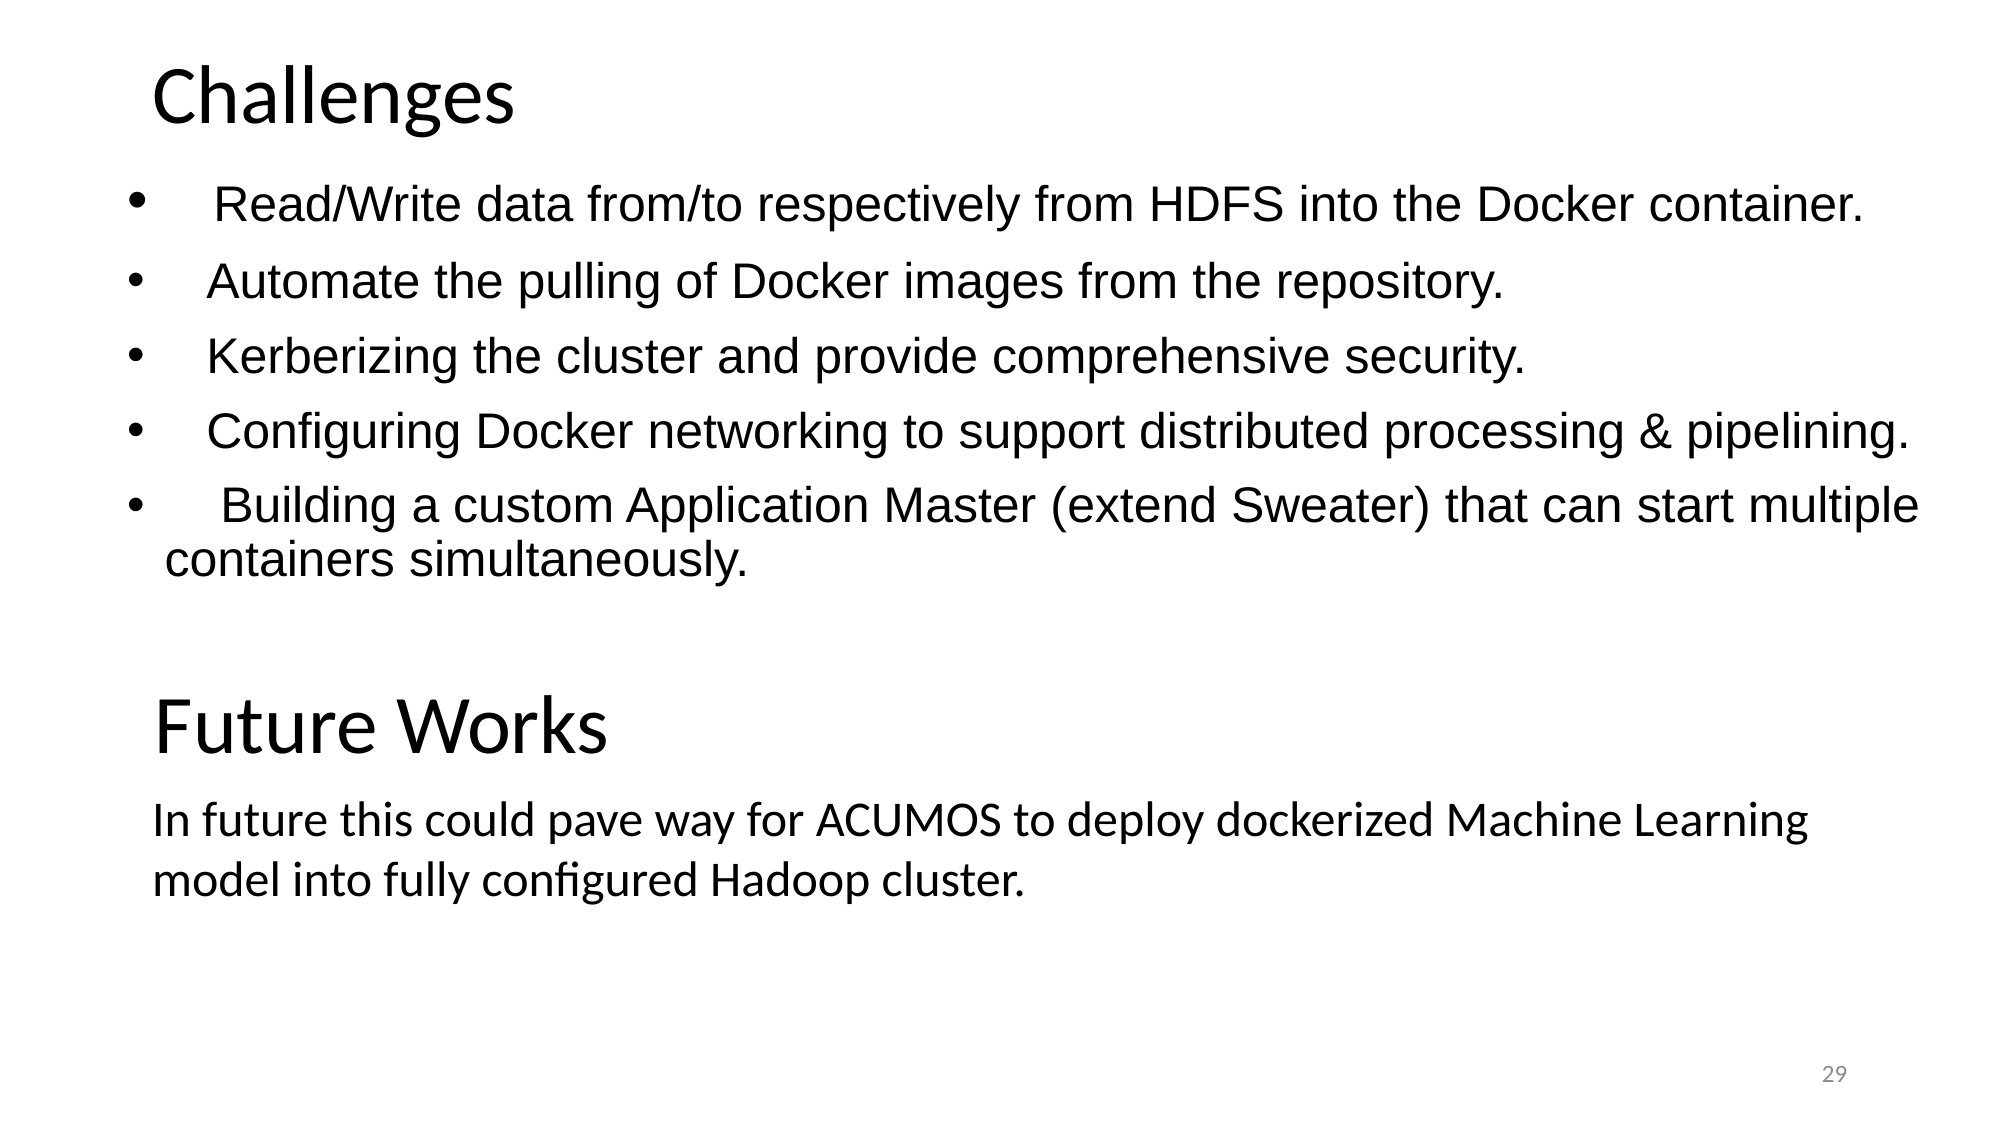

# Challenges
   Read/Write data from/to respectively from HDFS into the Docker container.
   Automate the pulling of Docker images from the repository.
   Kerberizing the cluster and provide comprehensive security.
   Configuring Docker networking to support distributed processing & pipelining.
    Building a custom Application Master (extend Sweater) that can start multiple containers simultaneously.

Future Works
In future this could pave way for ACUMOS to deploy dockerized Machine Learning model into fully configured Hadoop cluster.
29